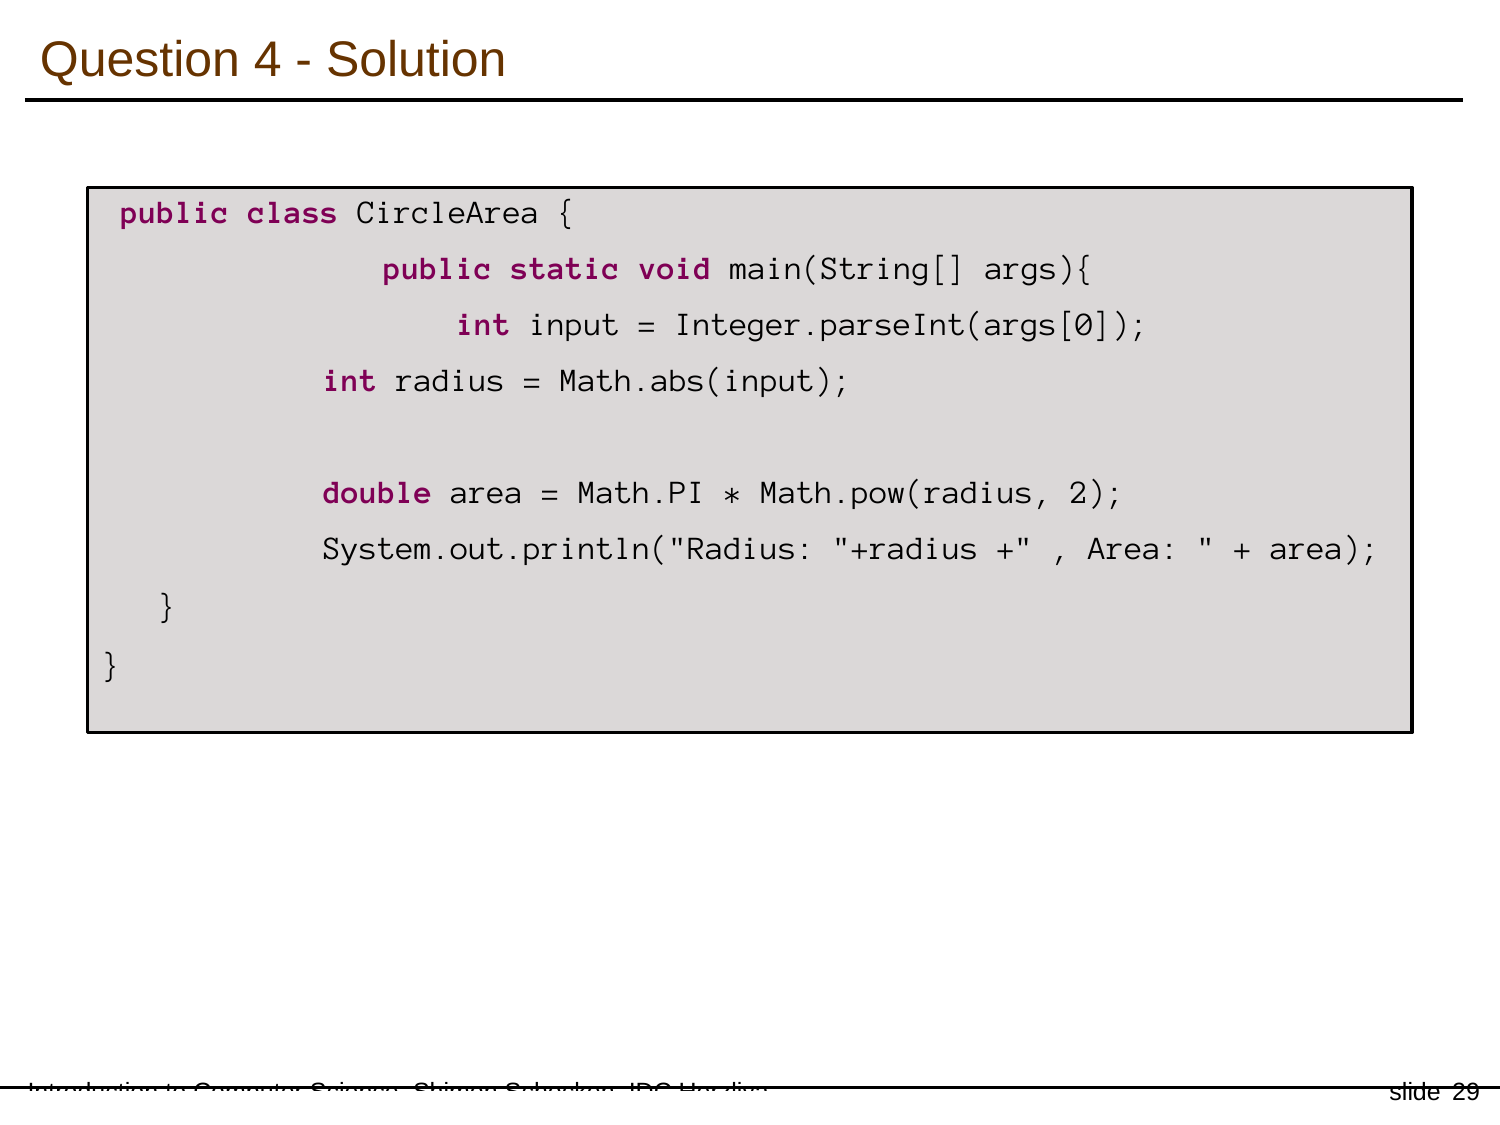

Question 4 - Solution

 public class CircleArea {
		public static void main(String[] args){
		    int input = Integer.parseInt(args[0]);
        int radius = Math.abs(input);

        double area = Math.PI * Math.pow(radius, 2);
        System.out.println("Radius: "+radius +" , Area: " + area);
	}
}